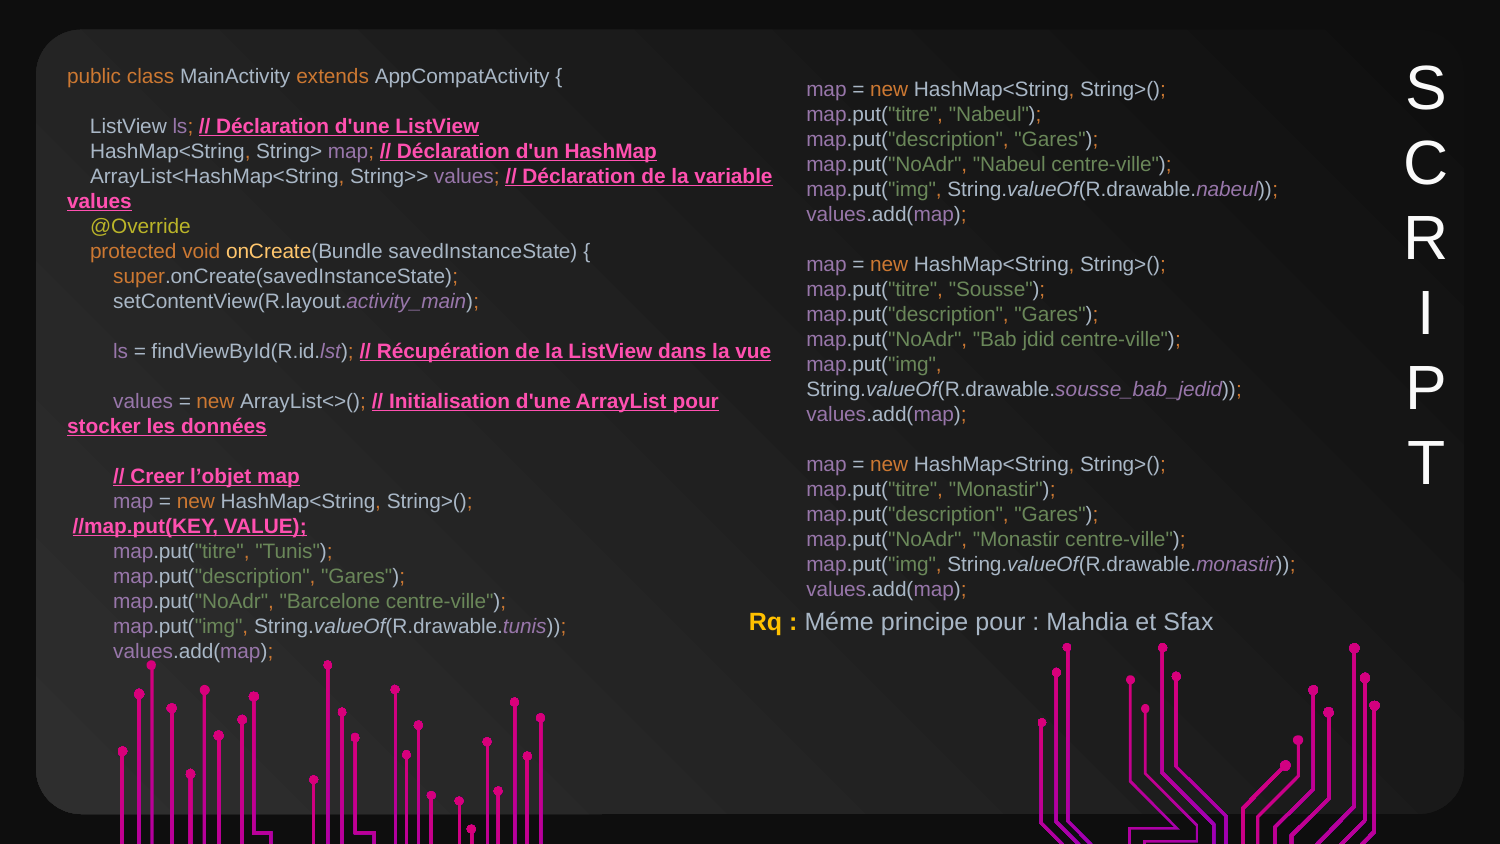

# SCRIPT
public class MainActivity extends AppCompatActivity {
    ListView ls; // Déclaration d'une ListView
    HashMap<String, String> map; // Déclaration d'un HashMap
    ArrayList<HashMap<String, String>> values; // Déclaration de la variable values
    @Override
    protected void onCreate(Bundle savedInstanceState) {
        super.onCreate(savedInstanceState);
        setContentView(R.layout.activity_main);
        ls = findViewById(R.id.lst); // Récupération de la ListView dans la vue
        values = new ArrayList<>(); // Initialisation d'une ArrayList pour stocker les données
        // Creer l’objet map
        map = new HashMap<String, String>();
 //map.put(KEY, VALUE);
        map.put("titre", "Tunis");
        map.put("description", "Gares");
        map.put("NoAdr", "Barcelone centre-ville");
        map.put("img", String.valueOf(R.drawable.tunis));
        values.add(map);
map = new HashMap<String, String>();
map.put("titre", "Nabeul");
map.put("description", "Gares");
map.put("NoAdr", "Nabeul centre-ville");
map.put("img", String.valueOf(R.drawable.nabeul));
values.add(map);
map = new HashMap<String, String>();
map.put("titre", "Sousse");
map.put("description", "Gares");
map.put("NoAdr", "Bab jdid centre-ville");
map.put("img", String.valueOf(R.drawable.sousse_bab_jedid));
values.add(map);
map = new HashMap<String, String>();
map.put("titre", "Monastir");
map.put("description", "Gares");
map.put("NoAdr", "Monastir centre-ville");
map.put("img", String.valueOf(R.drawable.monastir));
values.add(map);
Rq : Méme principe pour : Mahdia et Sfax